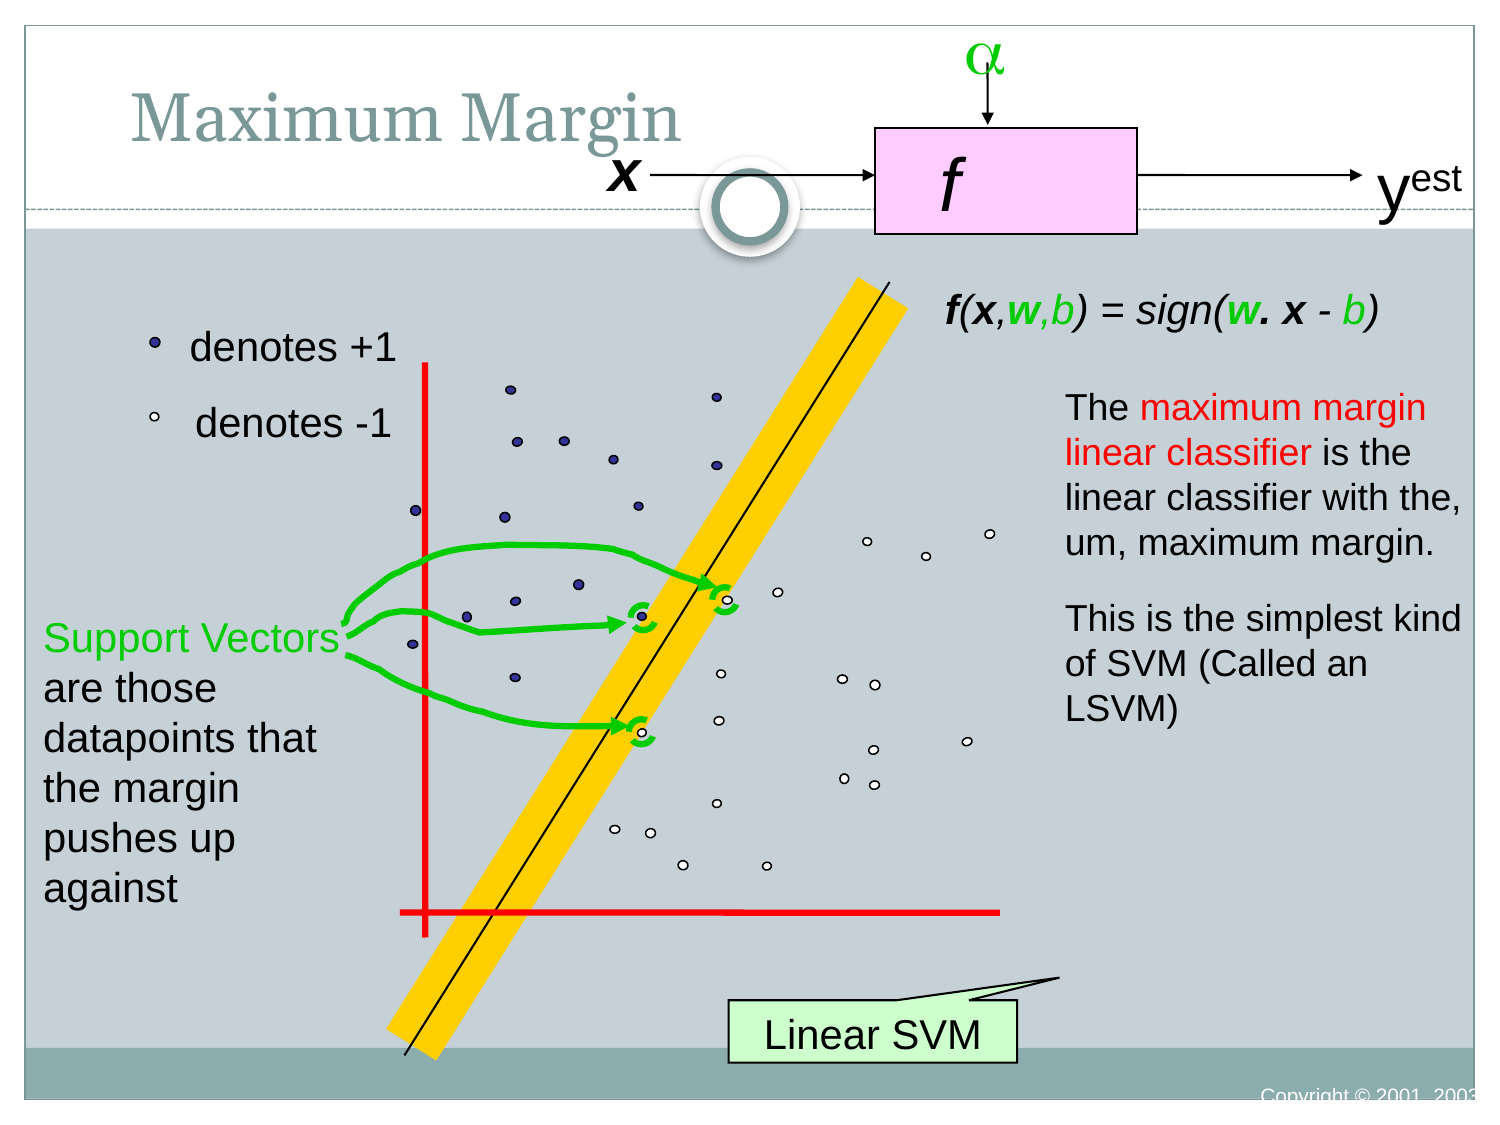

α
Maximum Margin

x
f
yest

f(x,w,b) = sign(w. x - b)

denotes +1
denotes -1

The maximum margin linear classifier is the linear classifier with the, um, maximum margin.
This is the simplest kind of SVM (Called an LSVM)

Support Vectors are those datapoints that the margin pushes up against

Linear SVM
Copyright © 2001, 2003, Andrew W. Moore